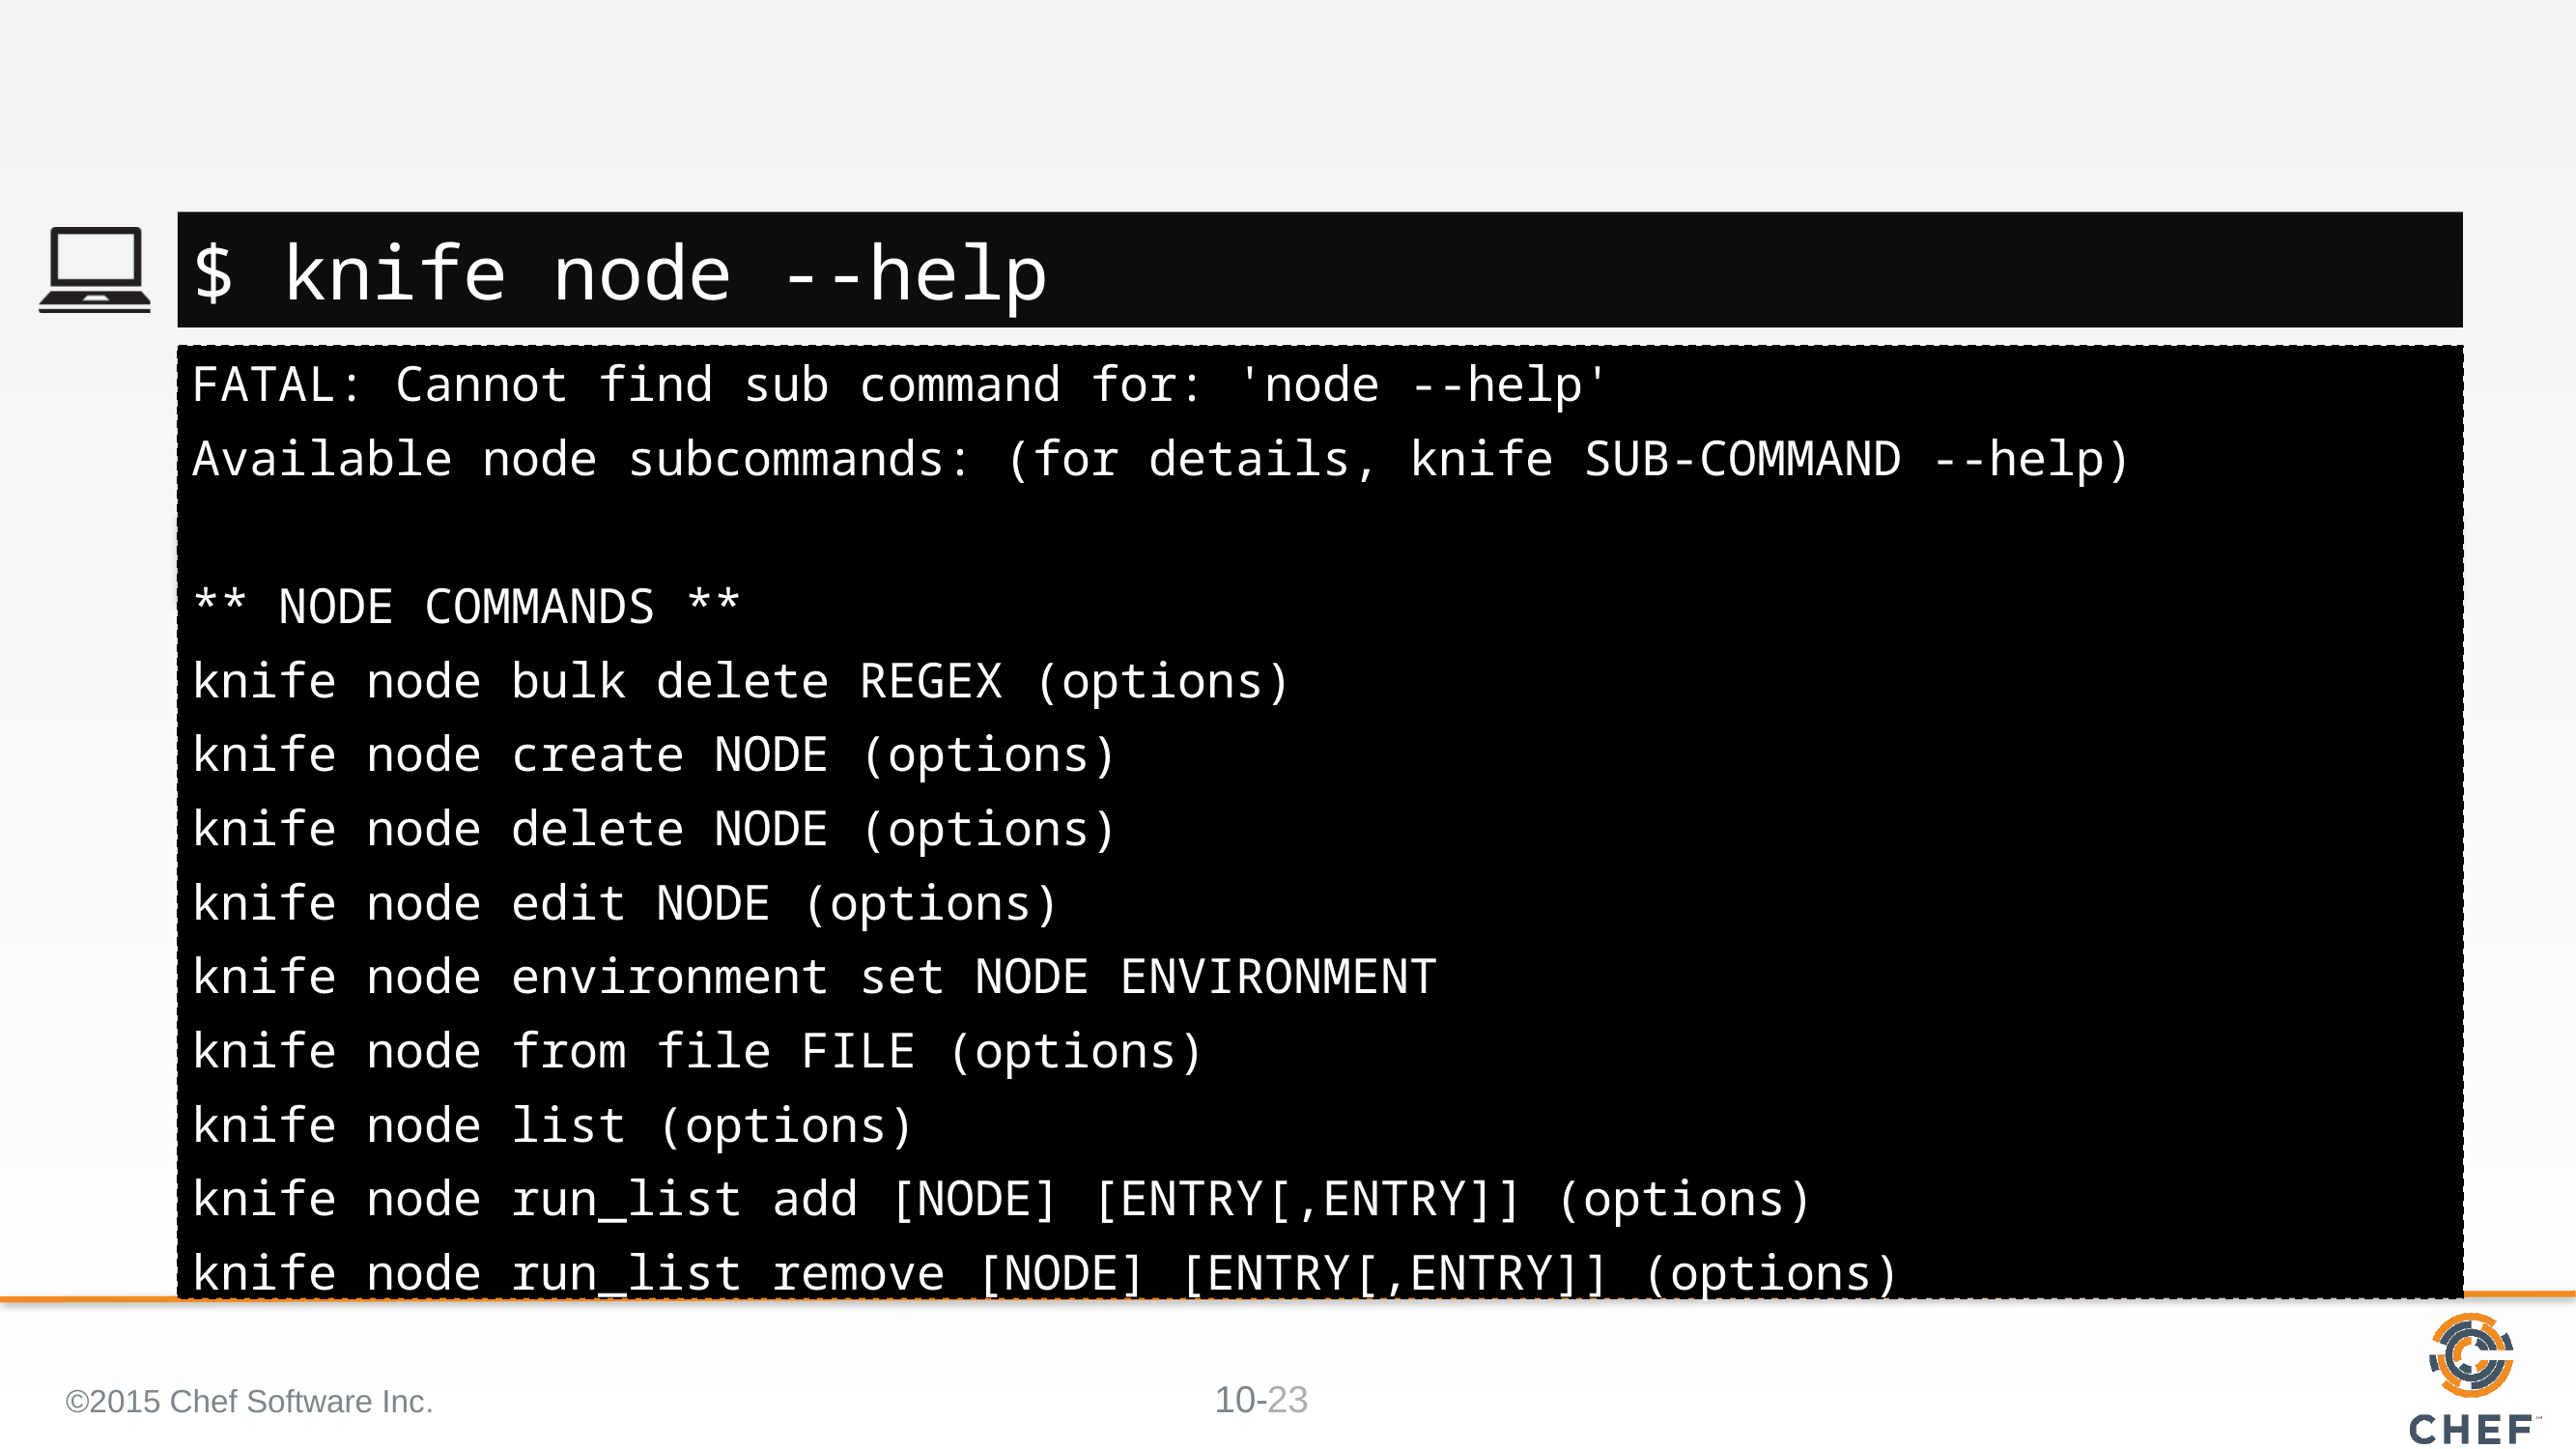

#
$ knife node --help
FATAL: Cannot find sub command for: 'node --help'
Available node subcommands: (for details, knife SUB-COMMAND --help)

** NODE COMMANDS **
knife node bulk delete REGEX (options)
knife node create NODE (options)
knife node delete NODE (options)
knife node edit NODE (options)
knife node environment set NODE ENVIRONMENT
knife node from file FILE (options)
knife node list (options)
knife node run_list add [NODE] [ENTRY[,ENTRY]] (options)
knife node run_list remove [NODE] [ENTRY[,ENTRY]] (options)
©2015 Chef Software Inc.
23